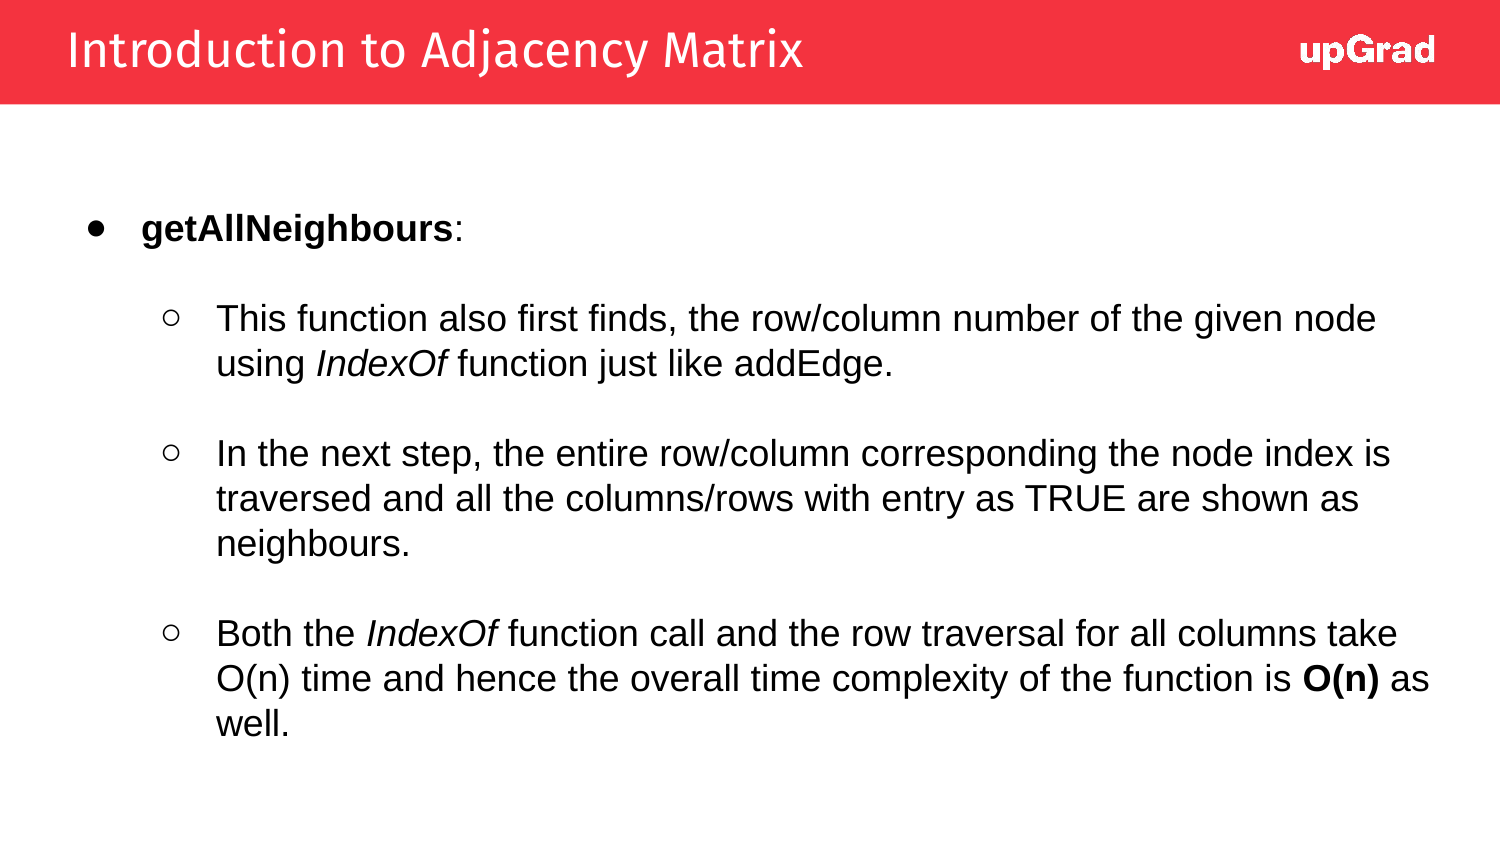

Introduction to Adjacency Matrix

getAllNeighbours:

This function also first finds, the row/column number of the given node using IndexOf function just like addEdge.

In the next step, the entire row/column corresponding the node index is traversed and all the columns/rows with entry as TRUE are shown as neighbours.

Both the IndexOf function call and the row traversal for all columns take O(n) time and hence the overall time complexity of the function is O(n) as well.